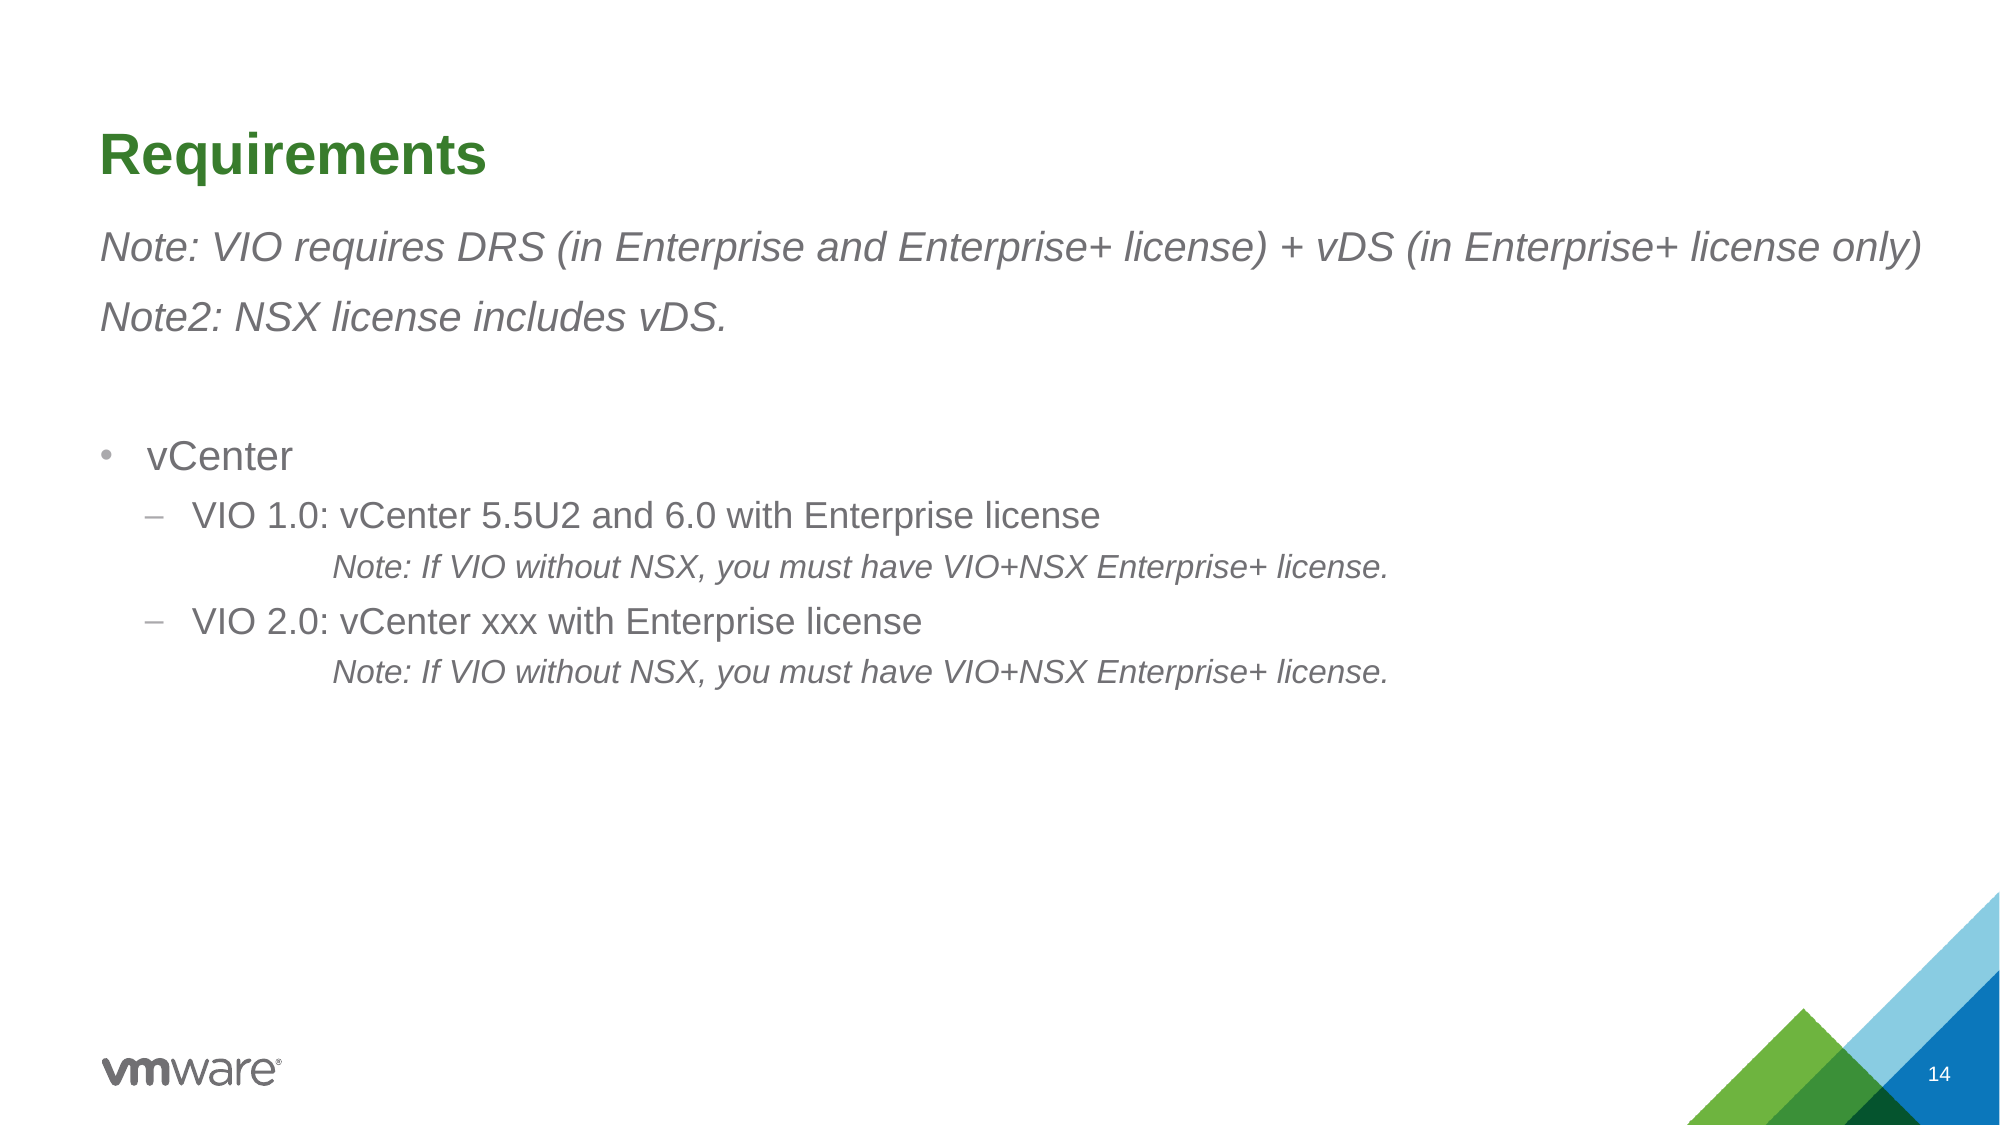

# Requirements
Note: VIO requires DRS (in Enterprise and Enterprise+ license) + vDS (in Enterprise+ license only)
Note2: NSX license includes vDS.

vCenter
VIO 1.0: vCenter 5.5U2 and 6.0 with Enterprise license
	Note: If VIO without NSX, you must have VIO+NSX Enterprise+ license.
VIO 2.0: vCenter xxx with Enterprise license
	Note: If VIO without NSX, you must have VIO+NSX Enterprise+ license.

14